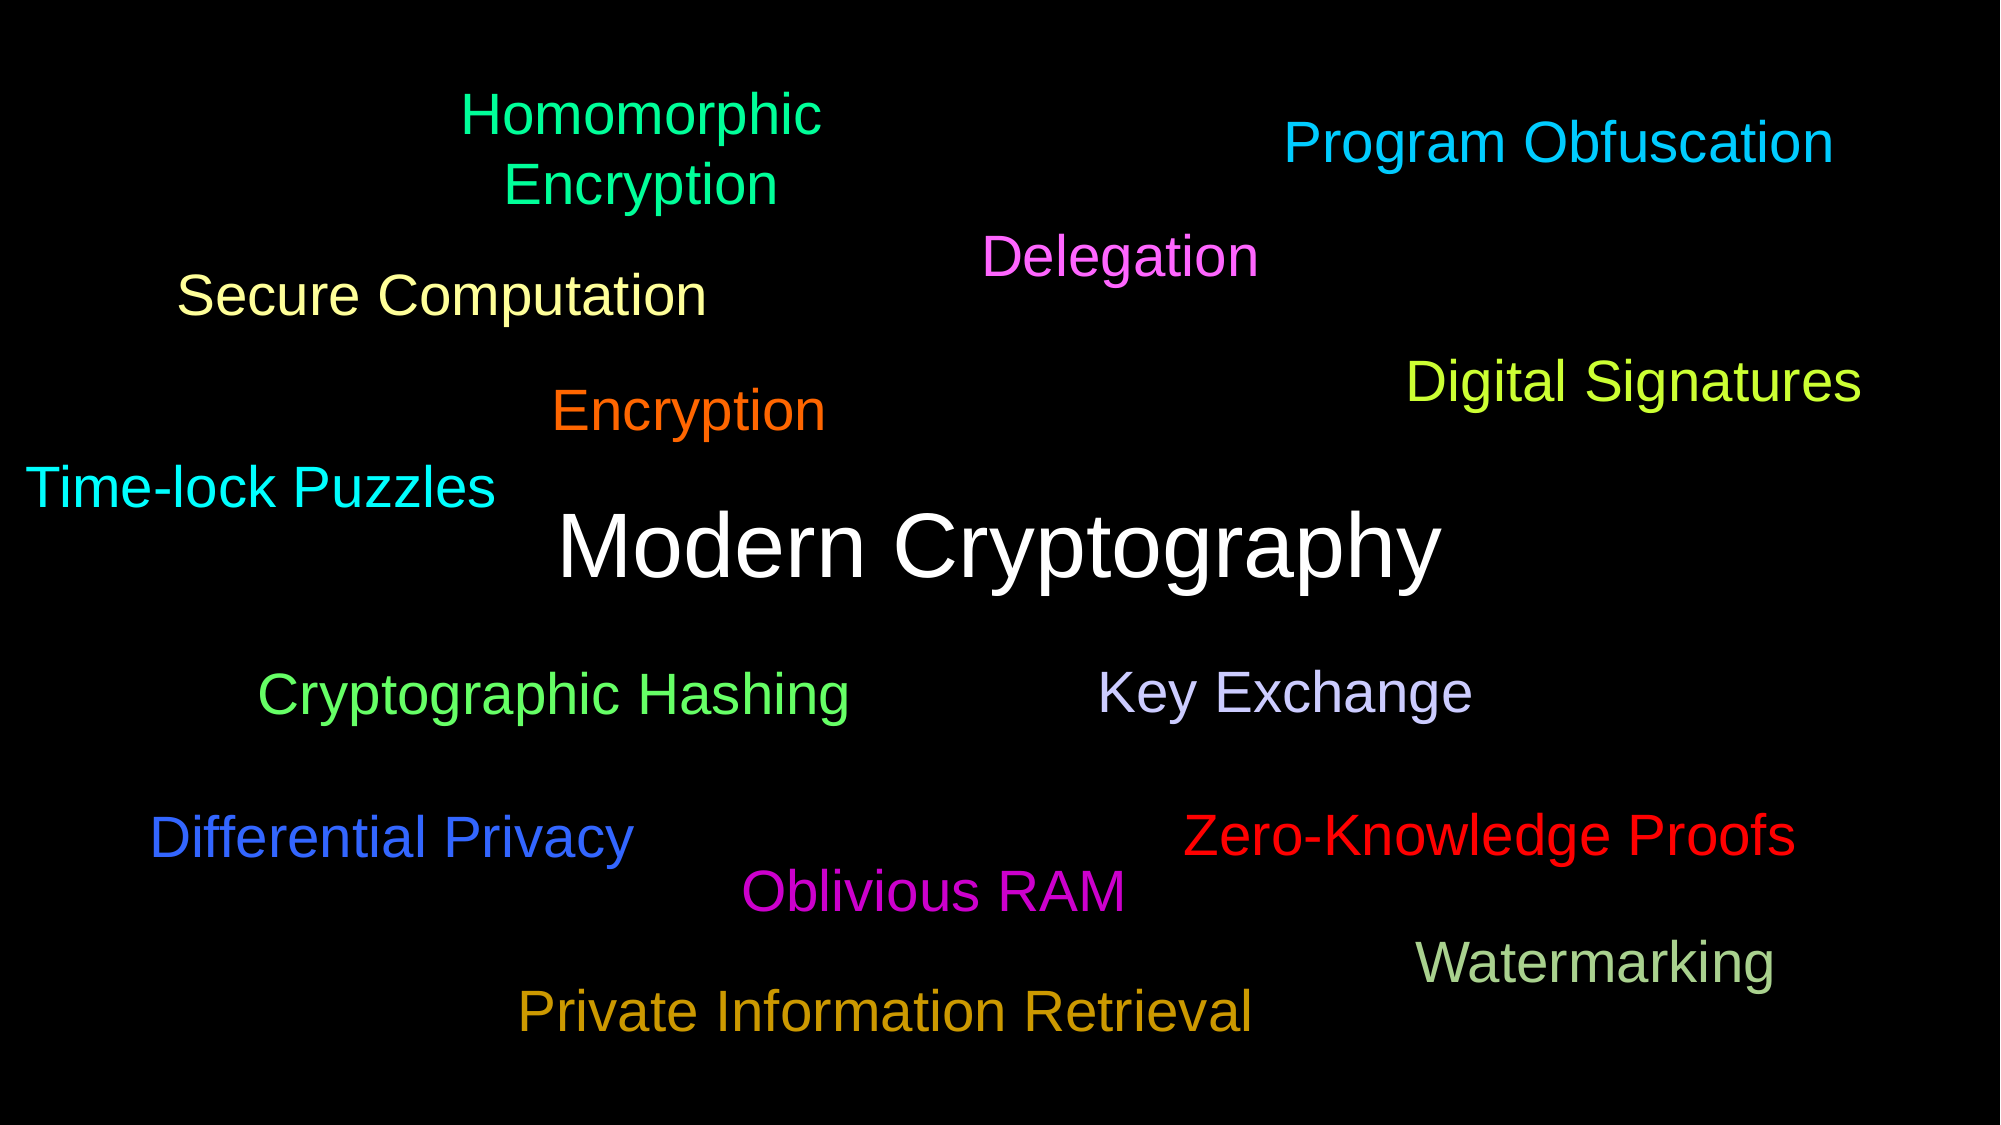

Homomorphic Encryption
Program Obfuscation
Delegation
Secure Computation
Digital Signatures
Encryption
Time-lock Puzzles
Modern Cryptography
Key Exchange
Cryptographic Hashing
Zero-Knowledge Proofs
Differential Privacy
Oblivious RAM
Watermarking
Private Information Retrieval